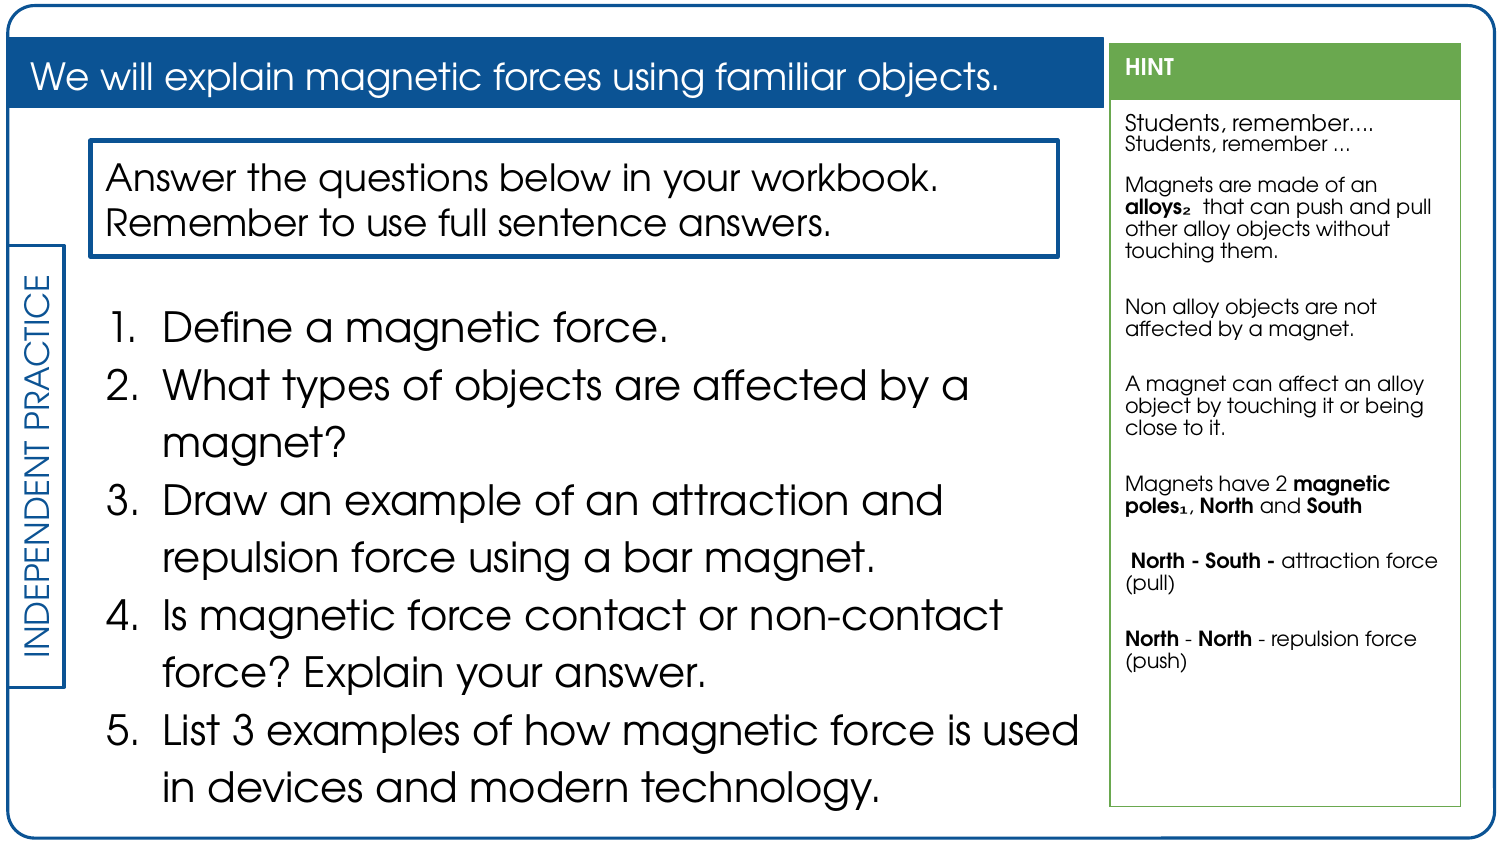

We will explain magnetic forces using familiar objects.
| HINT |
| --- |
| Students, remember…. Students, remember … Magnets are made of an alloys₂ that can push and pull other alloy objects without touching them. Non alloy objects are not affected by a magnet. A magnet can affect an alloy object by touching it or being close to it. Magnets have 2 magnetic poles₁, North and South North - South - attraction force (pull) North - North - repulsion force (push) |
Answer the questions below in your workbook. Remember to use full sentence answers.
Define a magnetic force.
What types of objects are affected by a magnet?
Draw an example of an attraction and repulsion force using a bar magnet.
Is magnetic force contact or non-contact force? Explain your answer.
List 3 examples of how magnetic force is used in devices and modern technology.